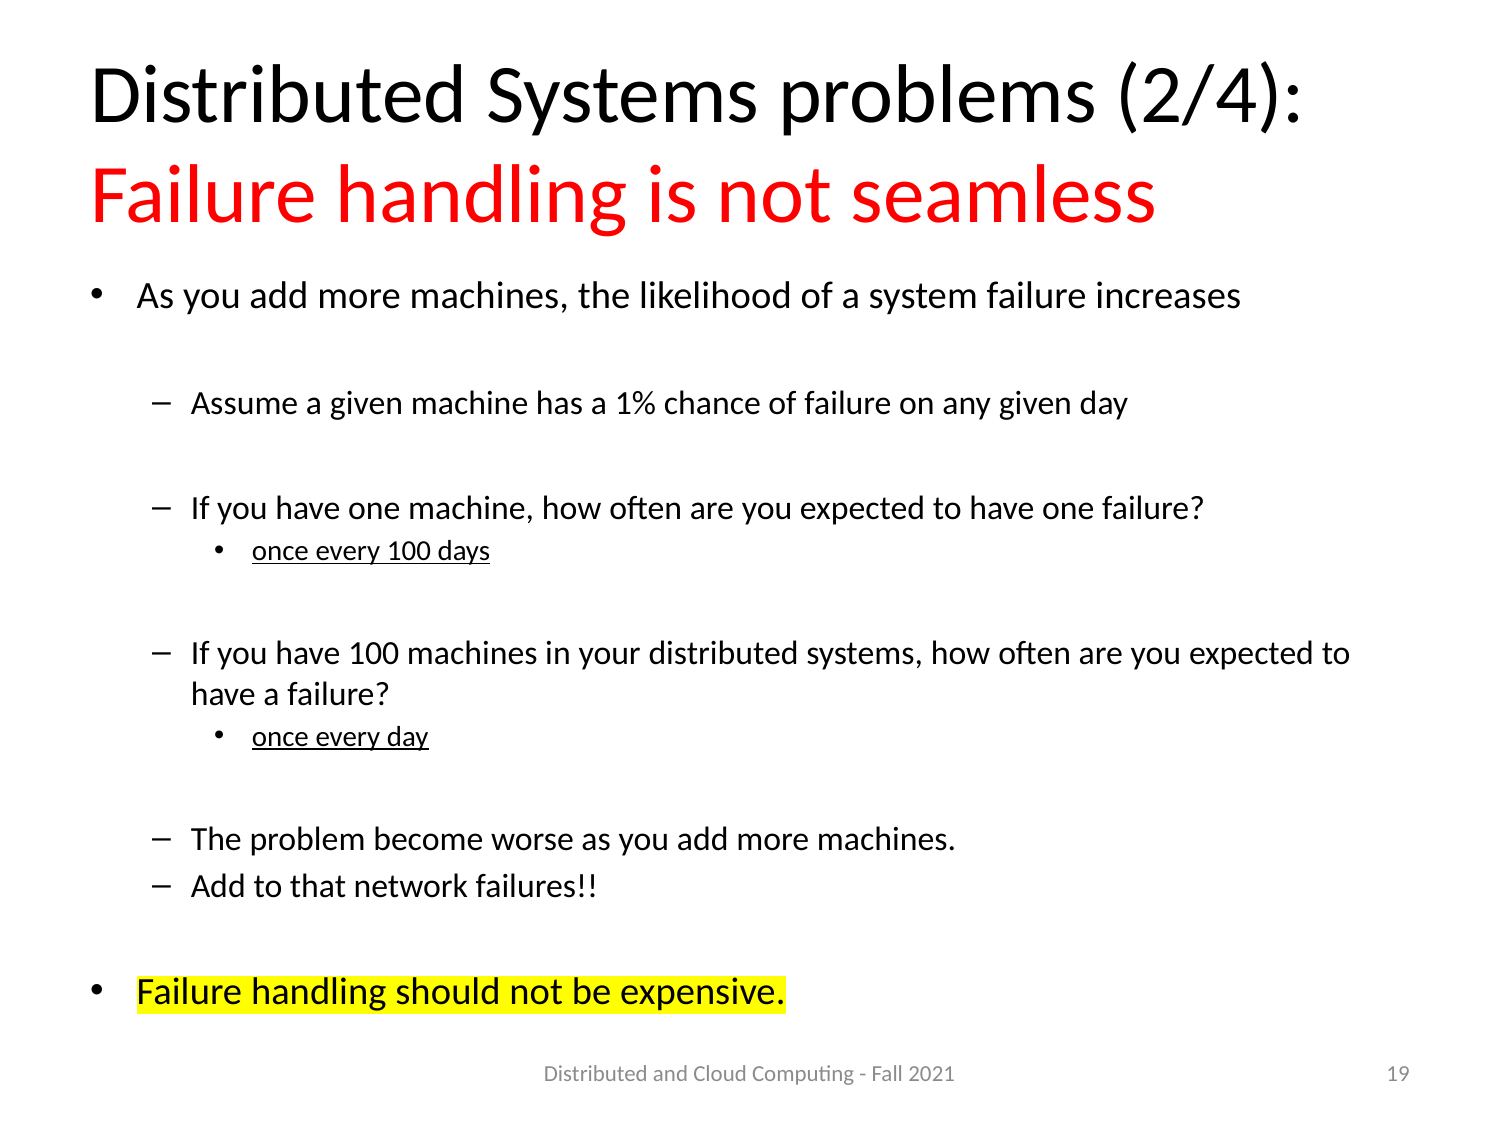

# Distributed Systems problems (2/4): Failure handling is not seamless
As you add more machines, the likelihood of a system failure increases

Assume a given machine has a 1% chance of failure on any given day

If you have one machine, how often are you expected to have one failure?
 once every 100 days

If you have 100 machines in your distributed systems, how often are you expected to have a failure?
 once every day

The problem become worse as you add more machines.
Add to that network failures!!

Failure handling should not be expensive.

Distributed and Cloud Computing - Fall 2021
19